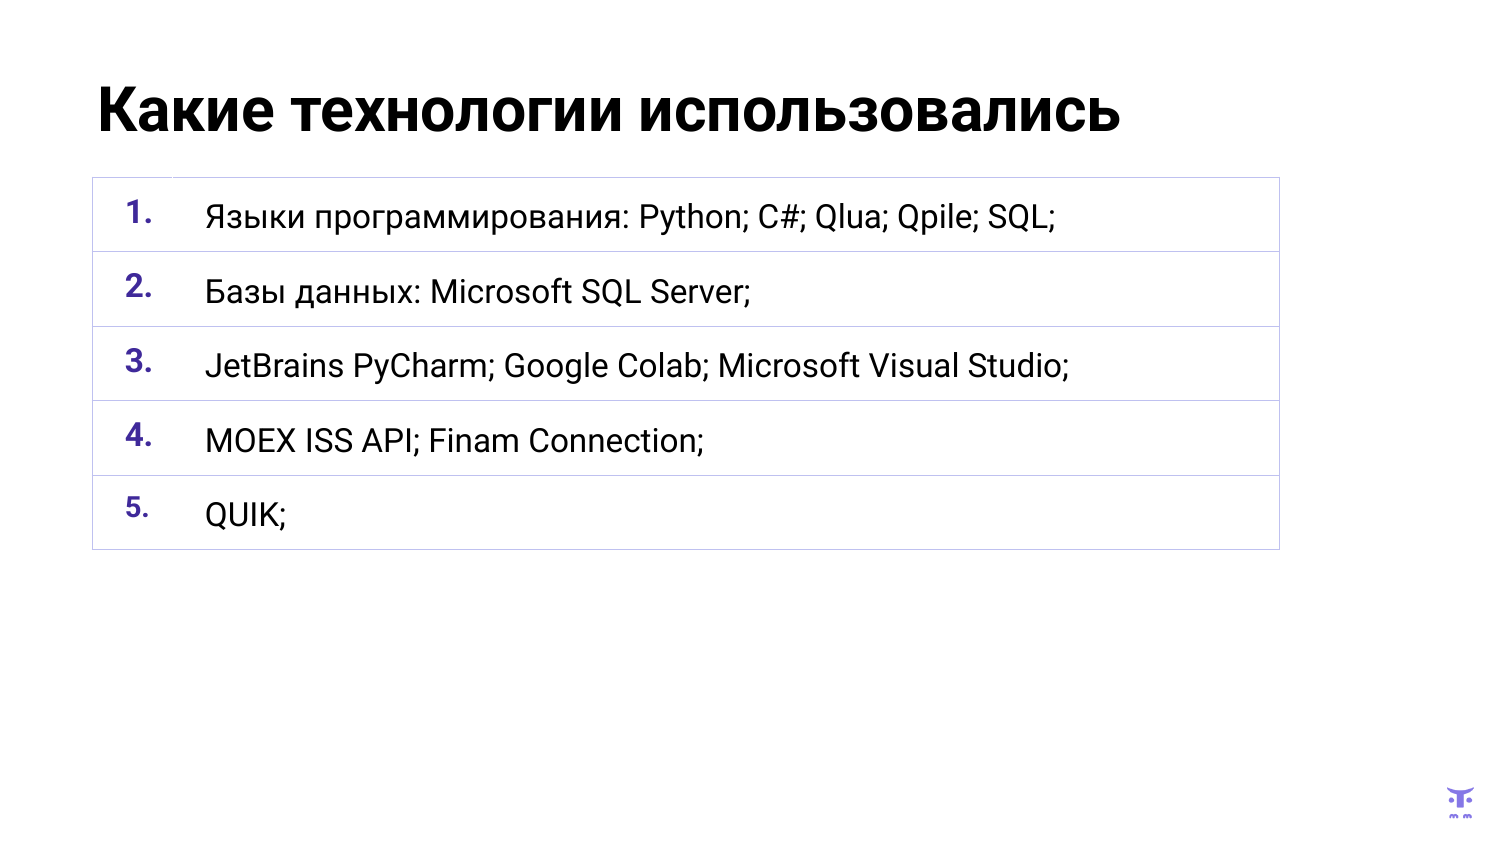

# Какие технологии использовались

| 1. | Языки программирования: Python; C#; Qlua; Qpile; SQL; |
| --- | --- |
| 2. | Базы данных: Microsoft SQL Server; |
| 3. | JetBrains PyCharm; Google Colab; Microsoft Visual Studio; |
| 4. | MOEX ISS API; Finam Connection; |
| 5. | QUIK; |